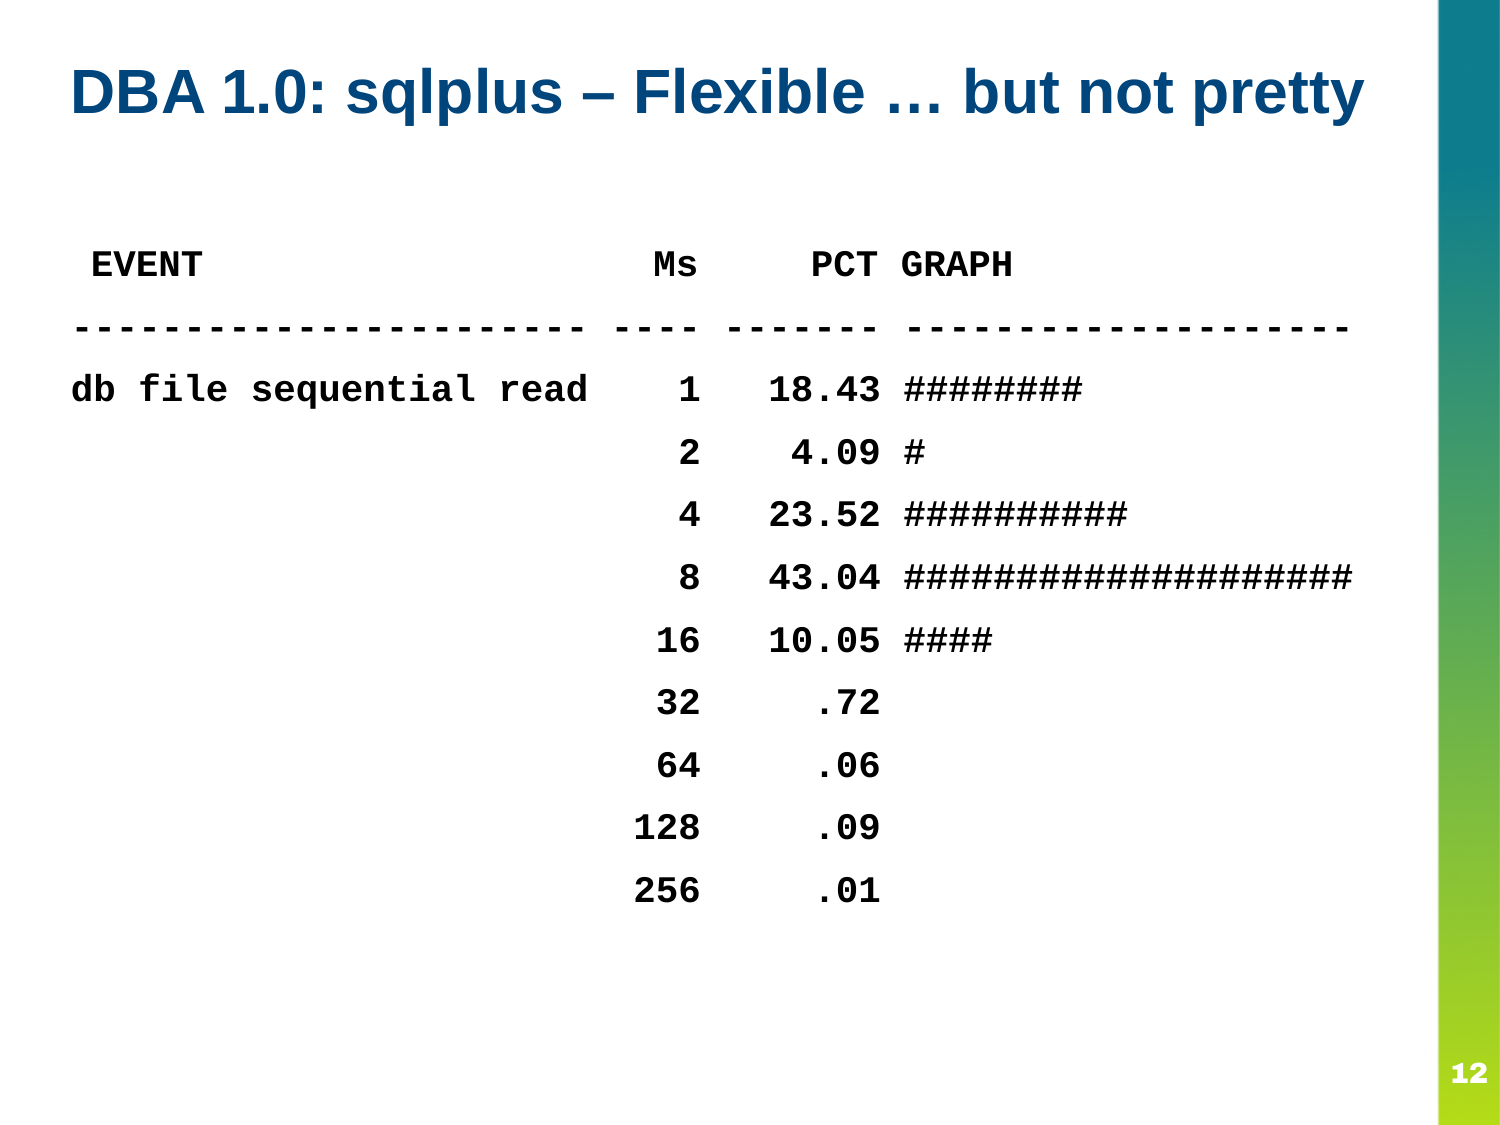

# DBA 1.0: sqlplus – Flexible … but not pretty
 EVENT                    Ms     PCT GRAPH
----------------------- ---- ------- --------------------
db file sequential read    1   18.43 ########
                           2    4.09 #
                           4   23.52 ##########
                           8   43.04 ####################
                          16   10.05 ####
                          32     .72
                          64     .06
                         128     .09
                         256     .01
12